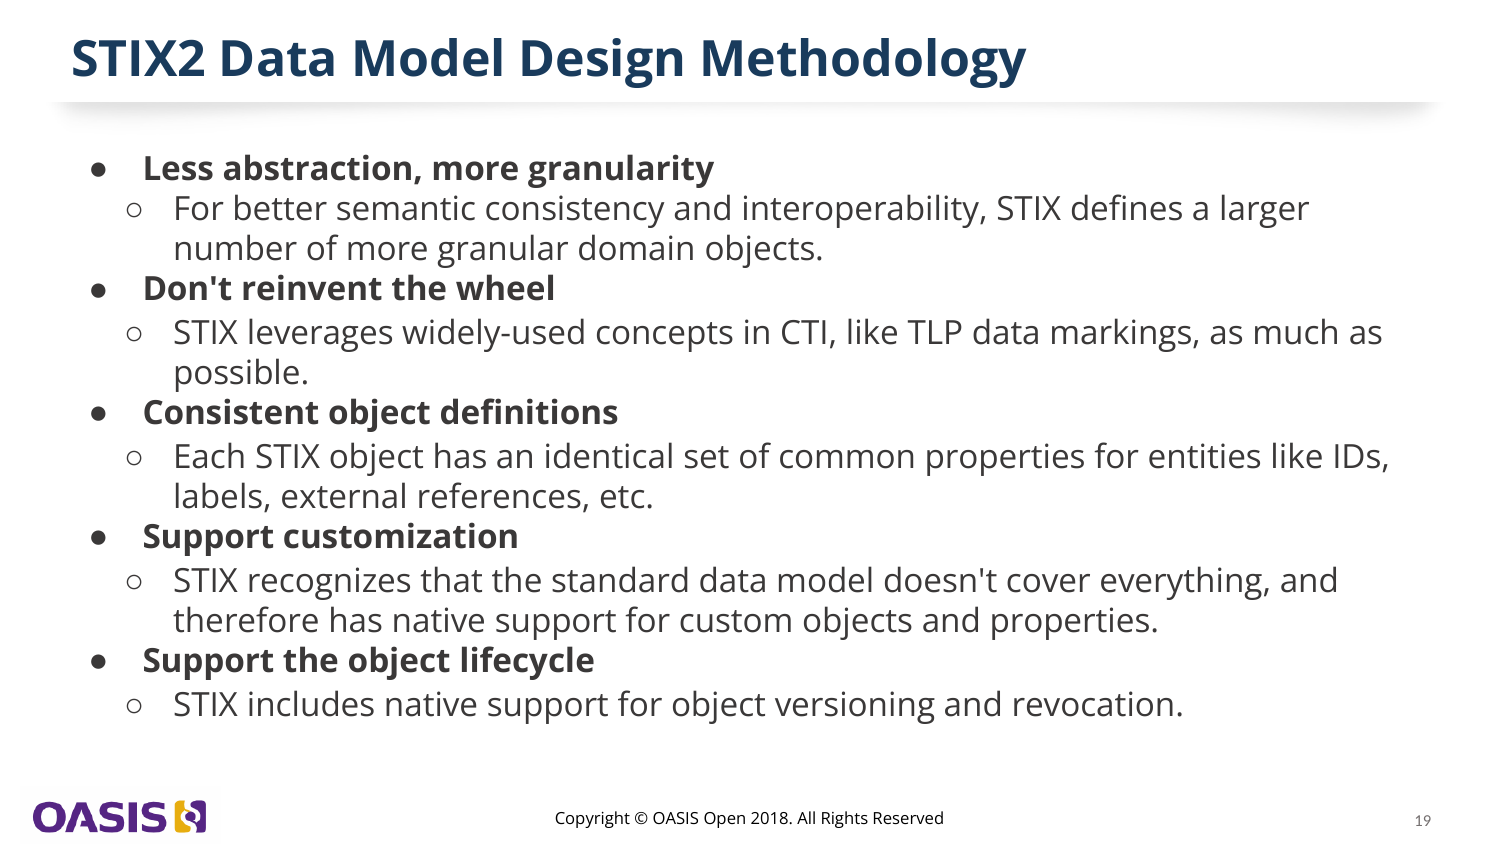

# STIX2 Data Model Design Methodology
Less abstraction, more granularity
For better semantic consistency and interoperability, STIX defines a larger number of more granular domain objects.
Don't reinvent the wheel
STIX leverages widely-used concepts in CTI, like TLP data markings, as much as possible.
Consistent object definitions
Each STIX object has an identical set of common properties for entities like IDs, labels, external references, etc.
Support customization
STIX recognizes that the standard data model doesn't cover everything, and therefore has native support for custom objects and properties.
Support the object lifecycle
STIX includes native support for object versioning and revocation.